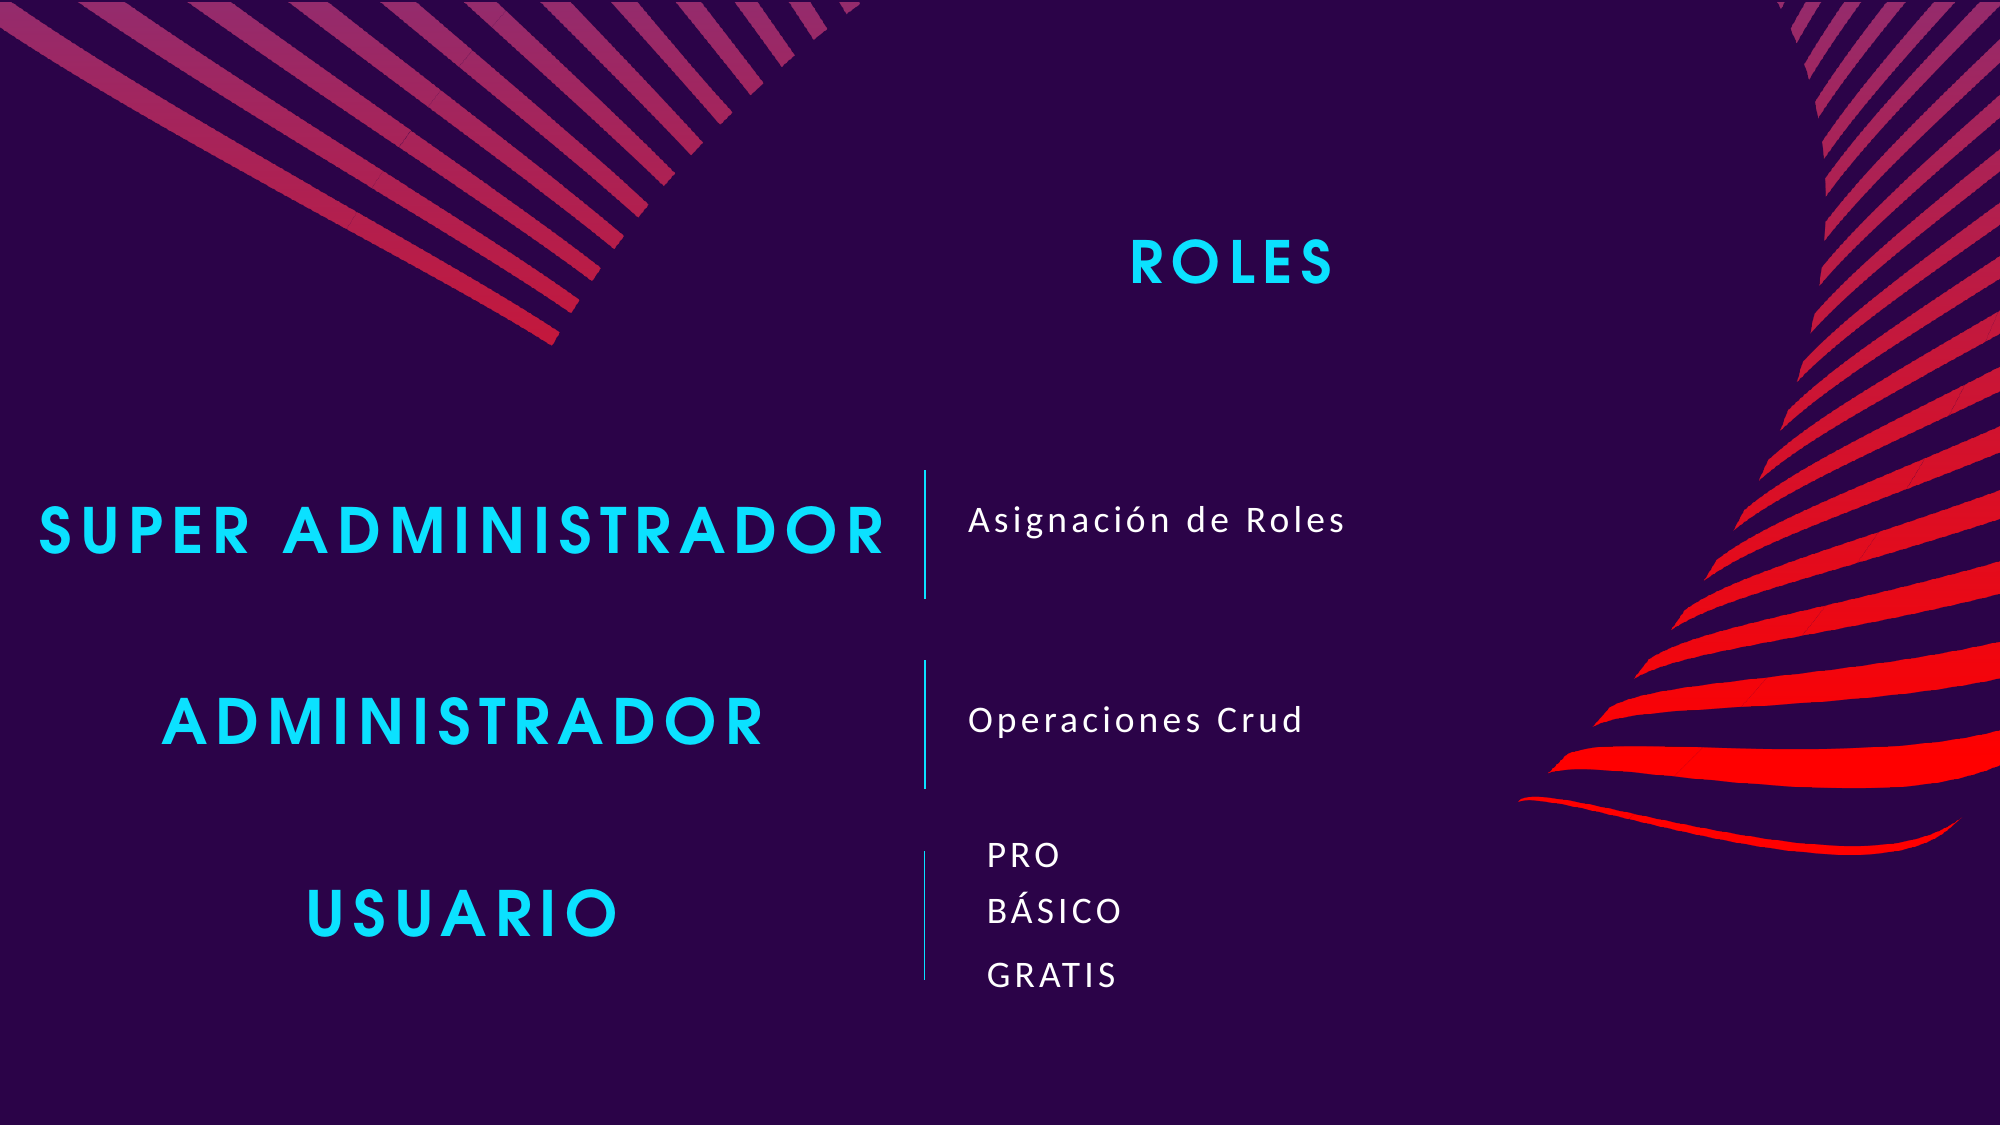

# ROLES
Super administrador
Asignación de Roles
administrador
Operaciones Crud
USUARIO
PRO
BÁSICO
GRATIS